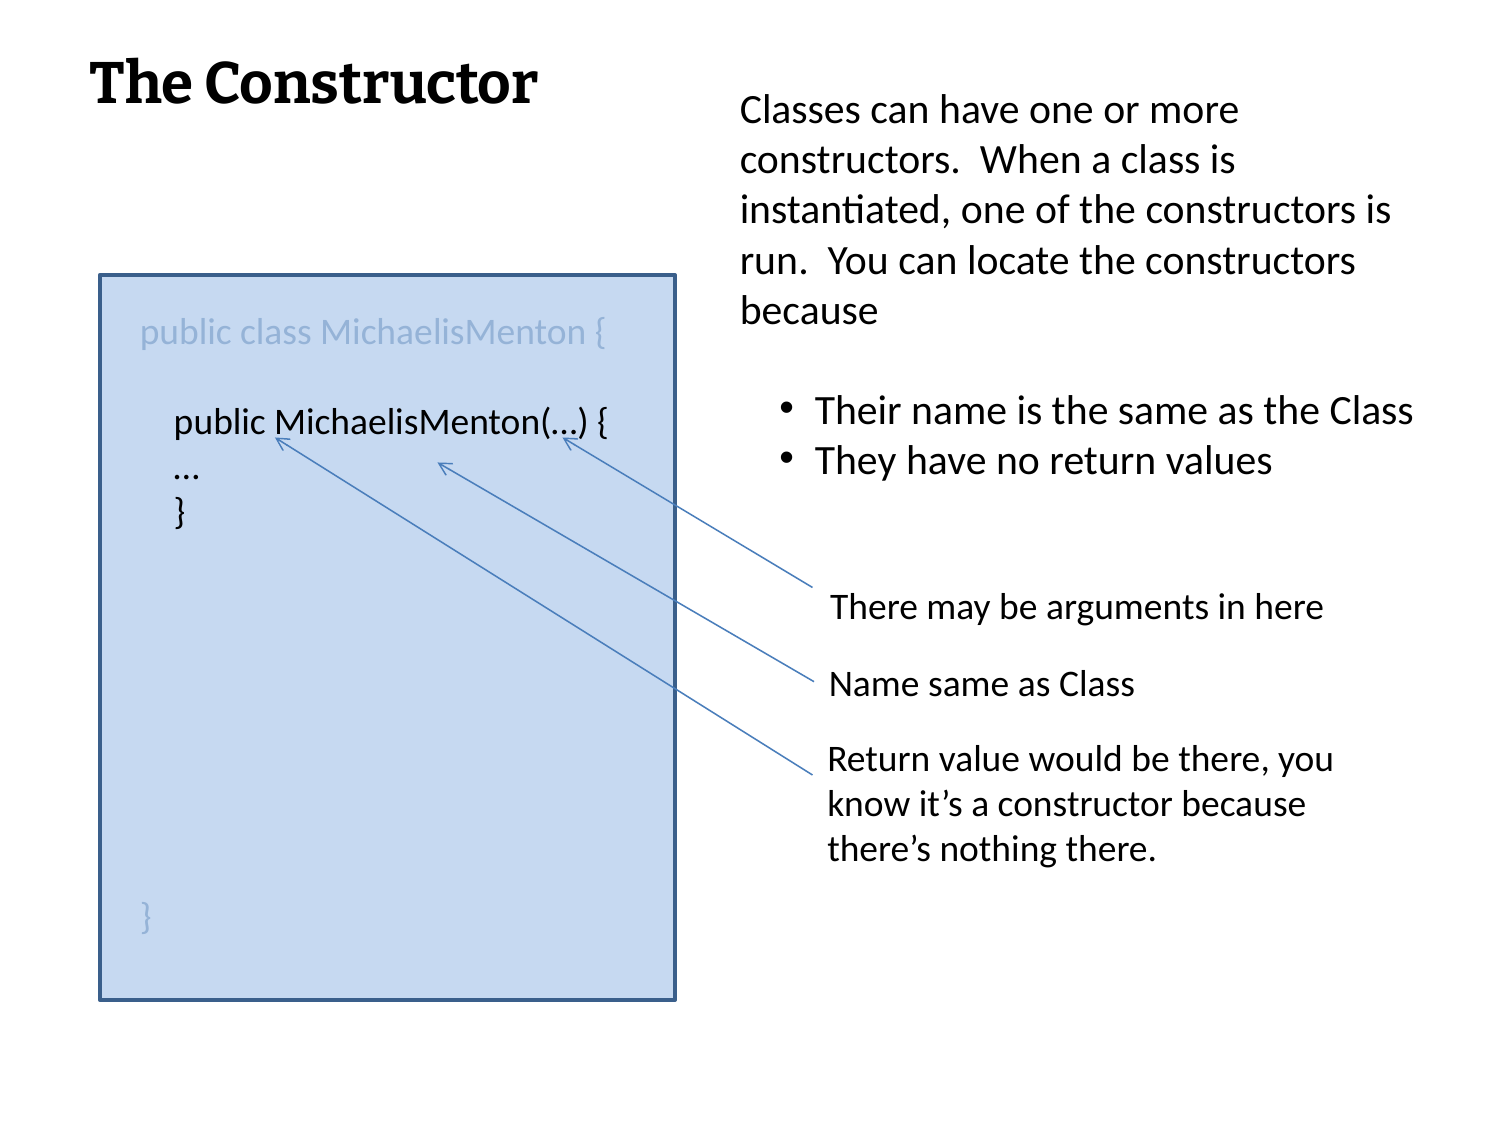

The Constructor
Classes can have one or more constructors.  When a class is instantiated, one of the constructors is run.  You can locate the constructors because

Their name is the same as the Class
They have no return values

public class MichaelisMenton {

    public MichaelisMenton(…) {
    …
    }

}
There may be arguments in here
Name same as Class
Return value would be there, you know it’s a constructor because there’s nothing there.